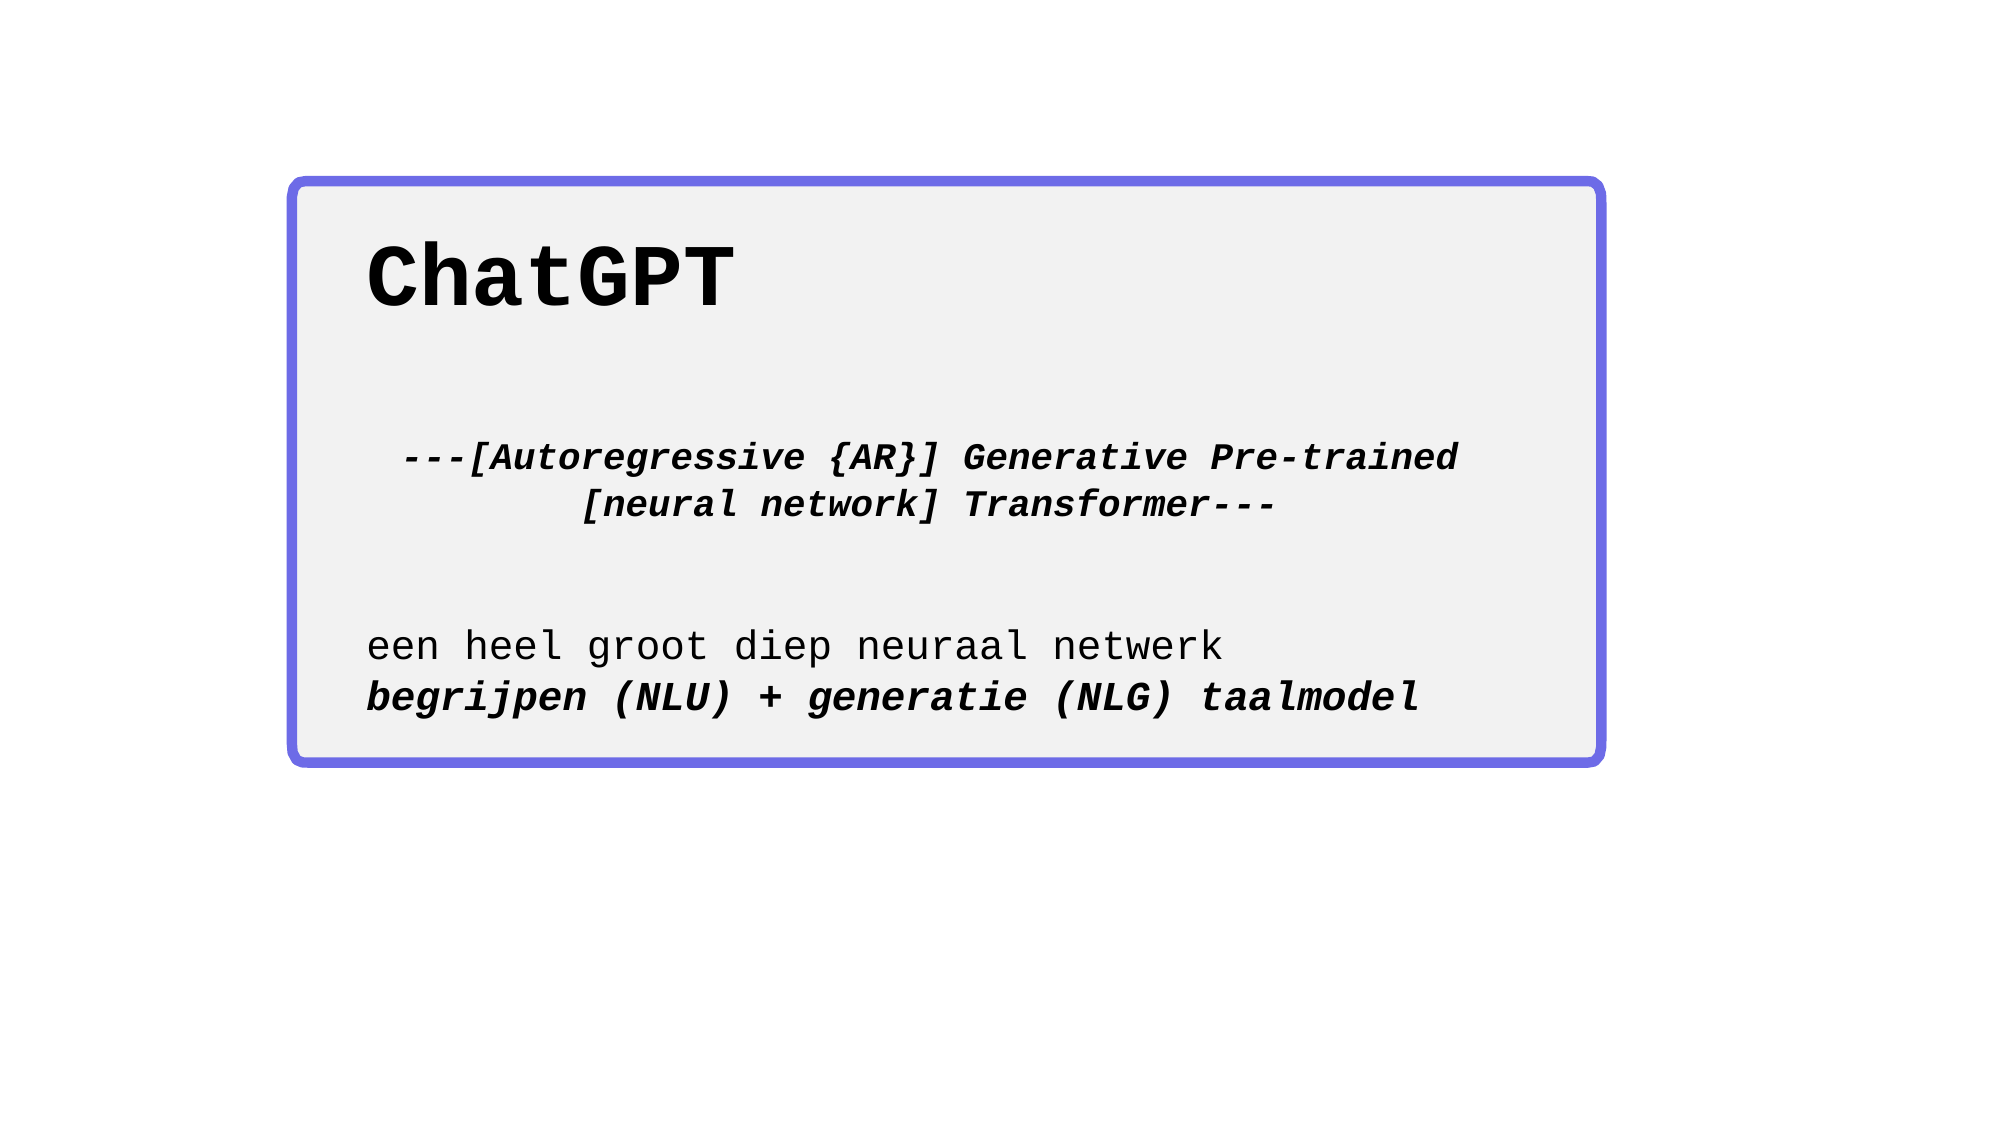

ChatGPT

---[Autoregressive {AR}] Generative Pre-trained
[neural network] Transformer---

een heel groot diep neuraal netwerk
begrijpen (NLU) + generatie (NLG) taalmodel